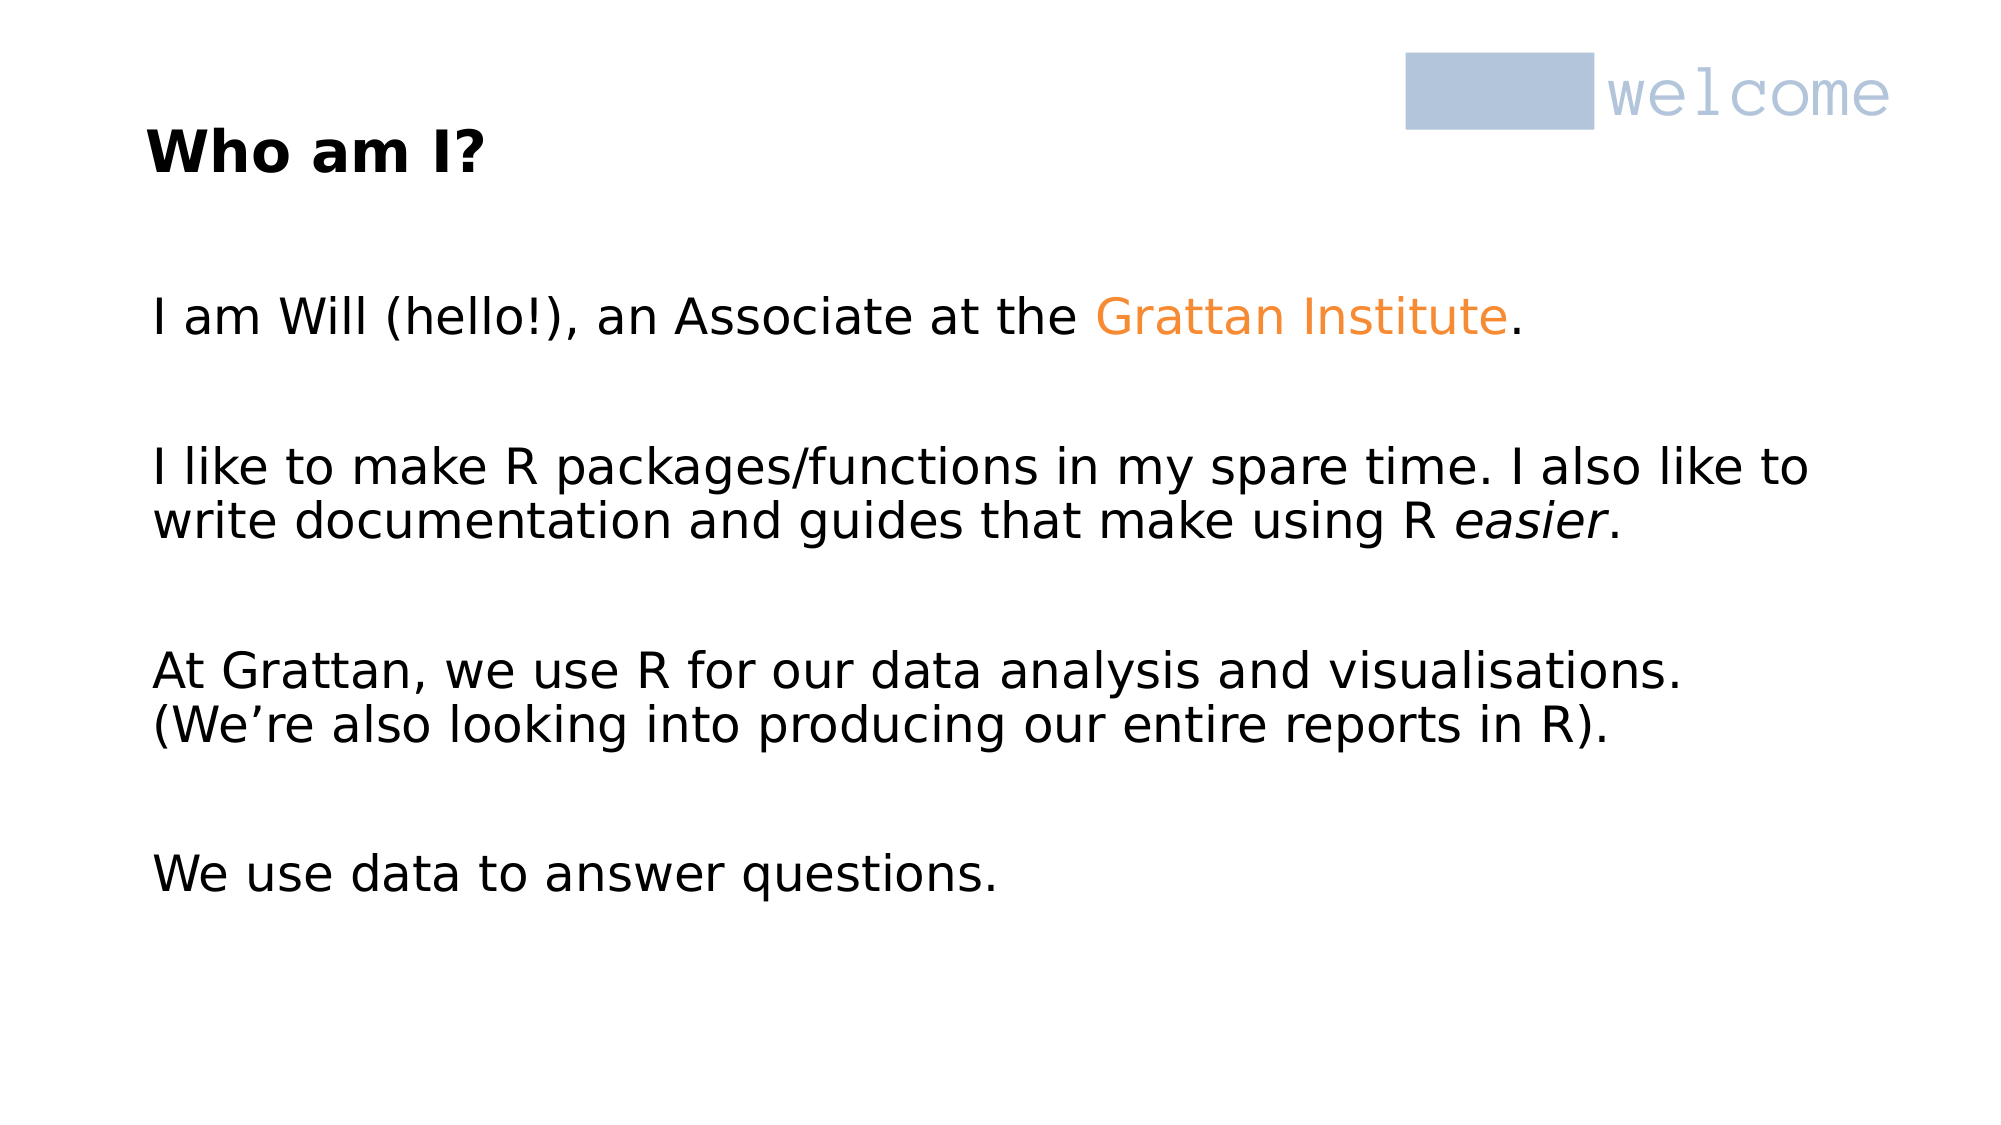

welcome

Who am I?
I am Will (hello!), an Associate at the Grattan Institute.

I like to make R packages/functions in my spare time. I also like to write documentation and guides that make using R easier.

At Grattan, we use R for our data analysis and visualisations. (We’re also looking into producing our entire reports in R).

We use data to answer questions.